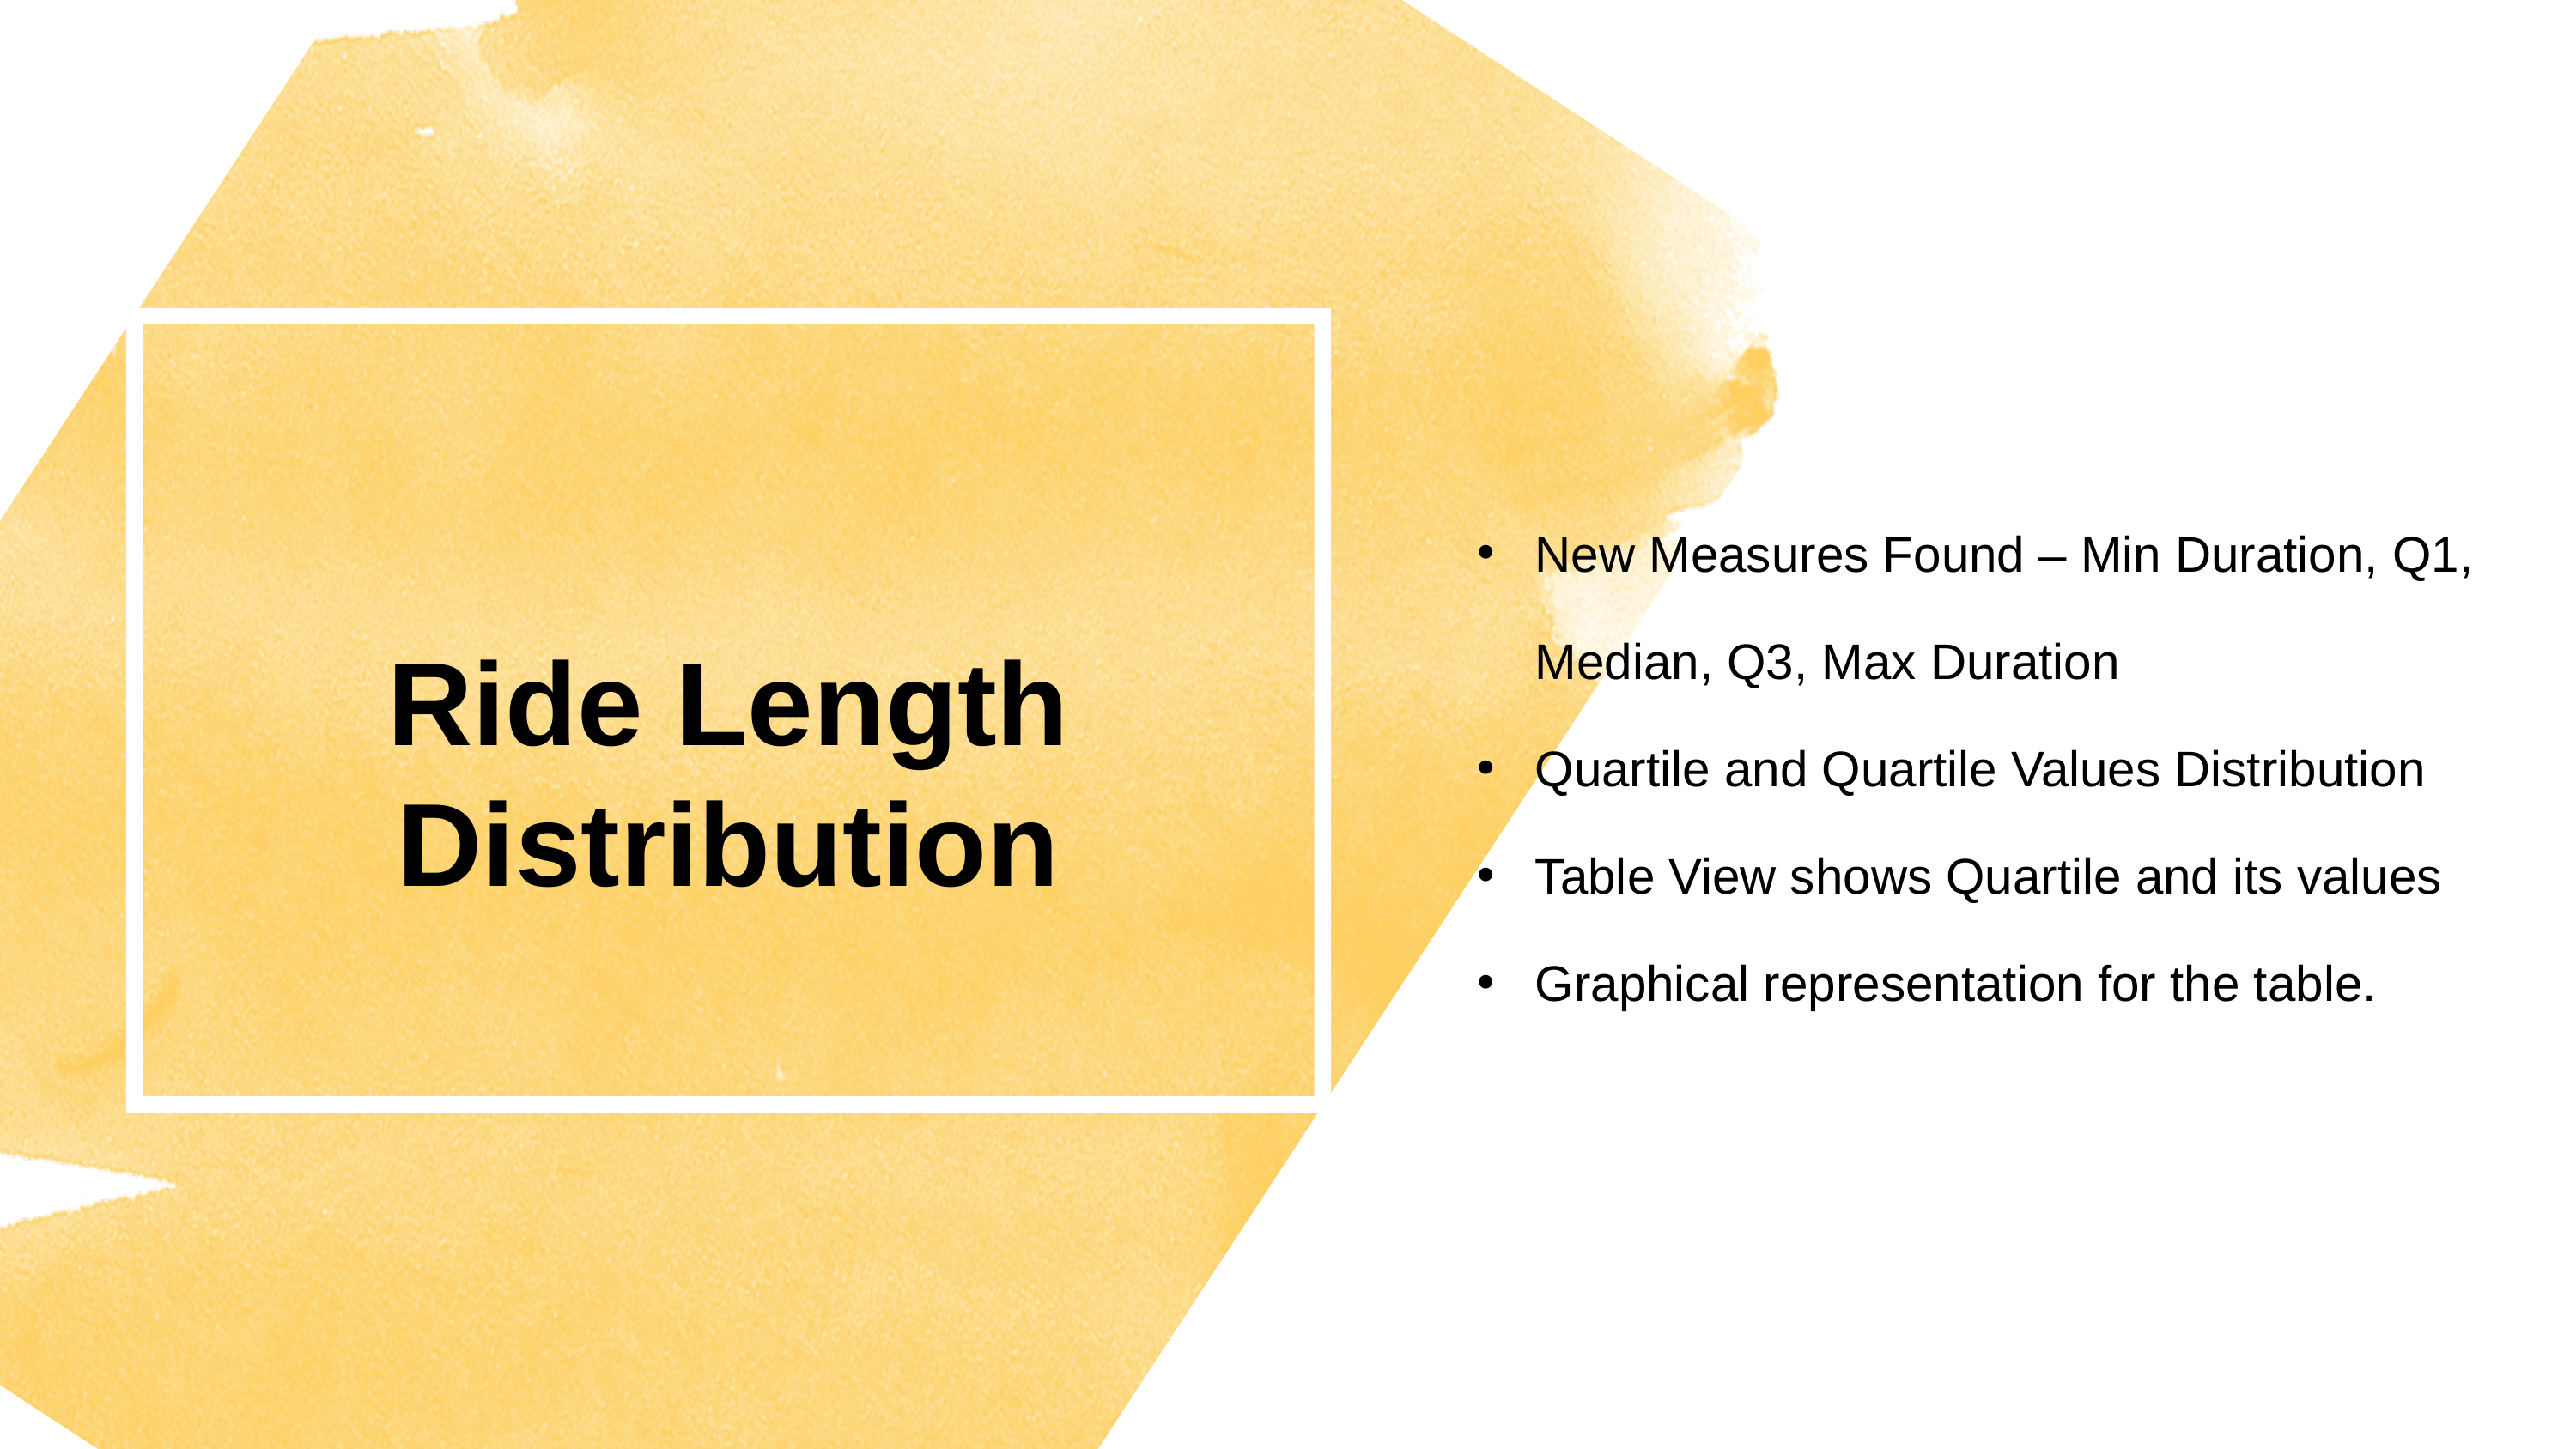

New Measures Found – Min Duration, Q1, Median, Q3, Max Duration
Quartile and Quartile Values Distribution
Table View shows Quartile and its values
Graphical representation for the table.

Ride Length
Distribution